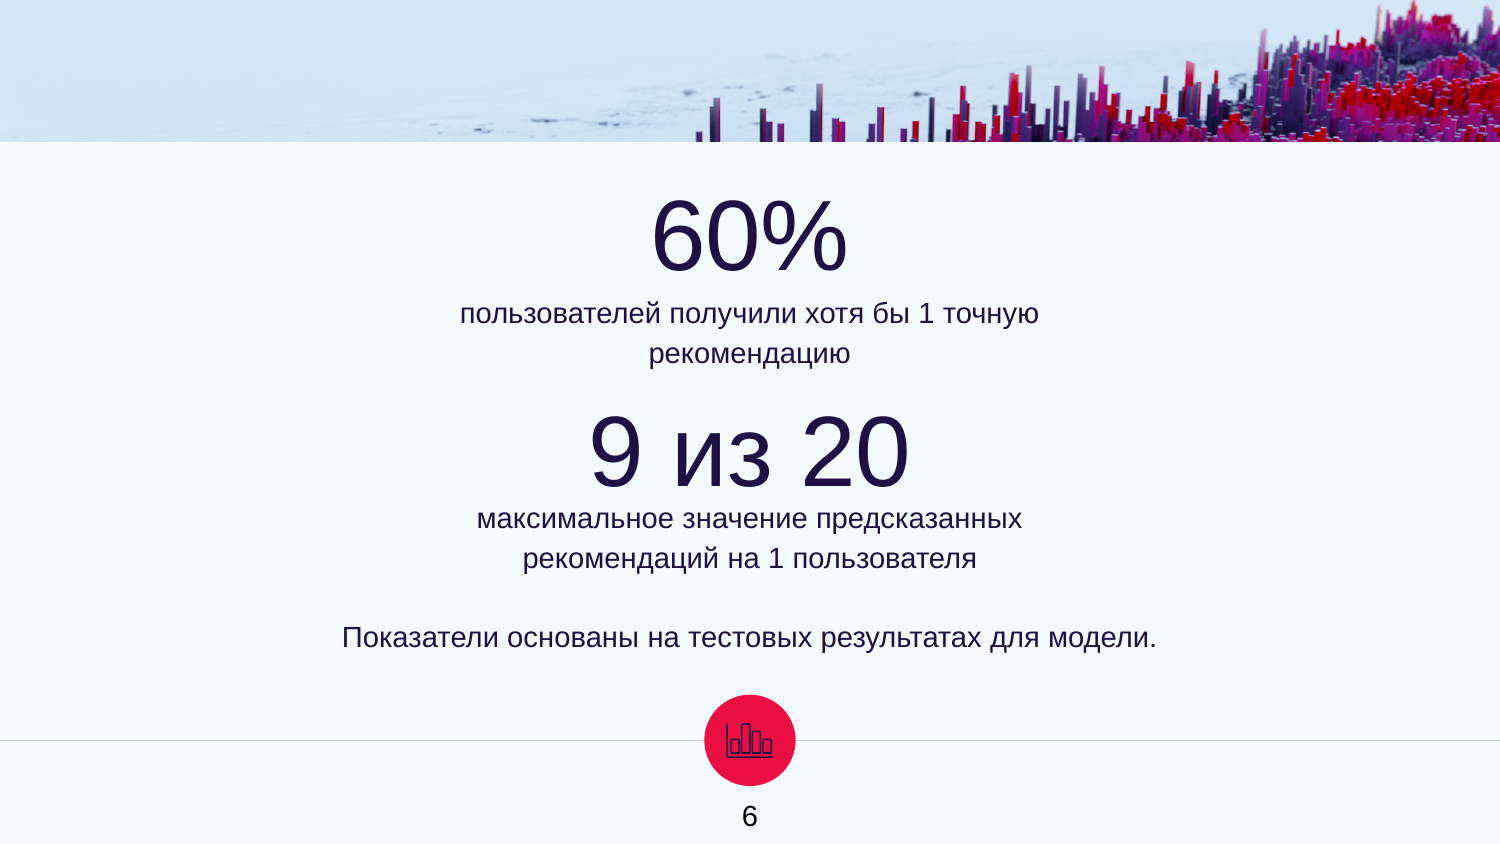

60%
пользователей получили хотя бы 1 точную рекомендацию
9 из 20
максимальное значение предсказанных рекомендаций на 1 пользователя
Показатели основаны на тестовых результатах для модели.

6